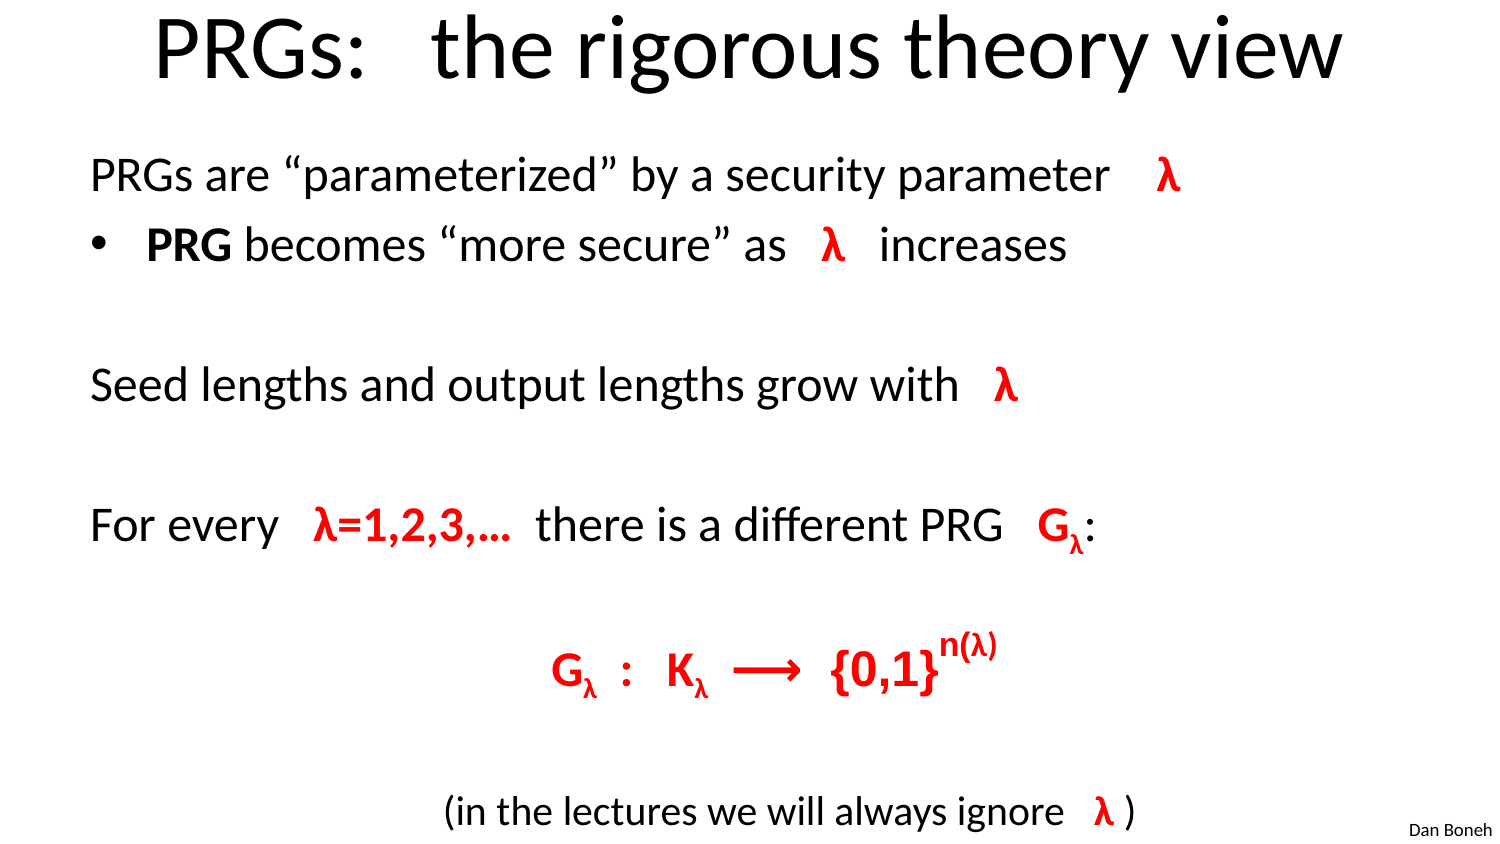

# PRGs:   the rigorous theory view
PRGs are “parameterized” by a security parameter    λ
PRG becomes “more secure” as   λ   increases

Seed lengths and output lengths grow with   λ

For every   λ=1,2,3,…  there is a different PRG   Gλ:
			 Gλ  :   Kλ  ⟶  {0,1}n(λ)
		    (in the lectures we will always ignore   λ )